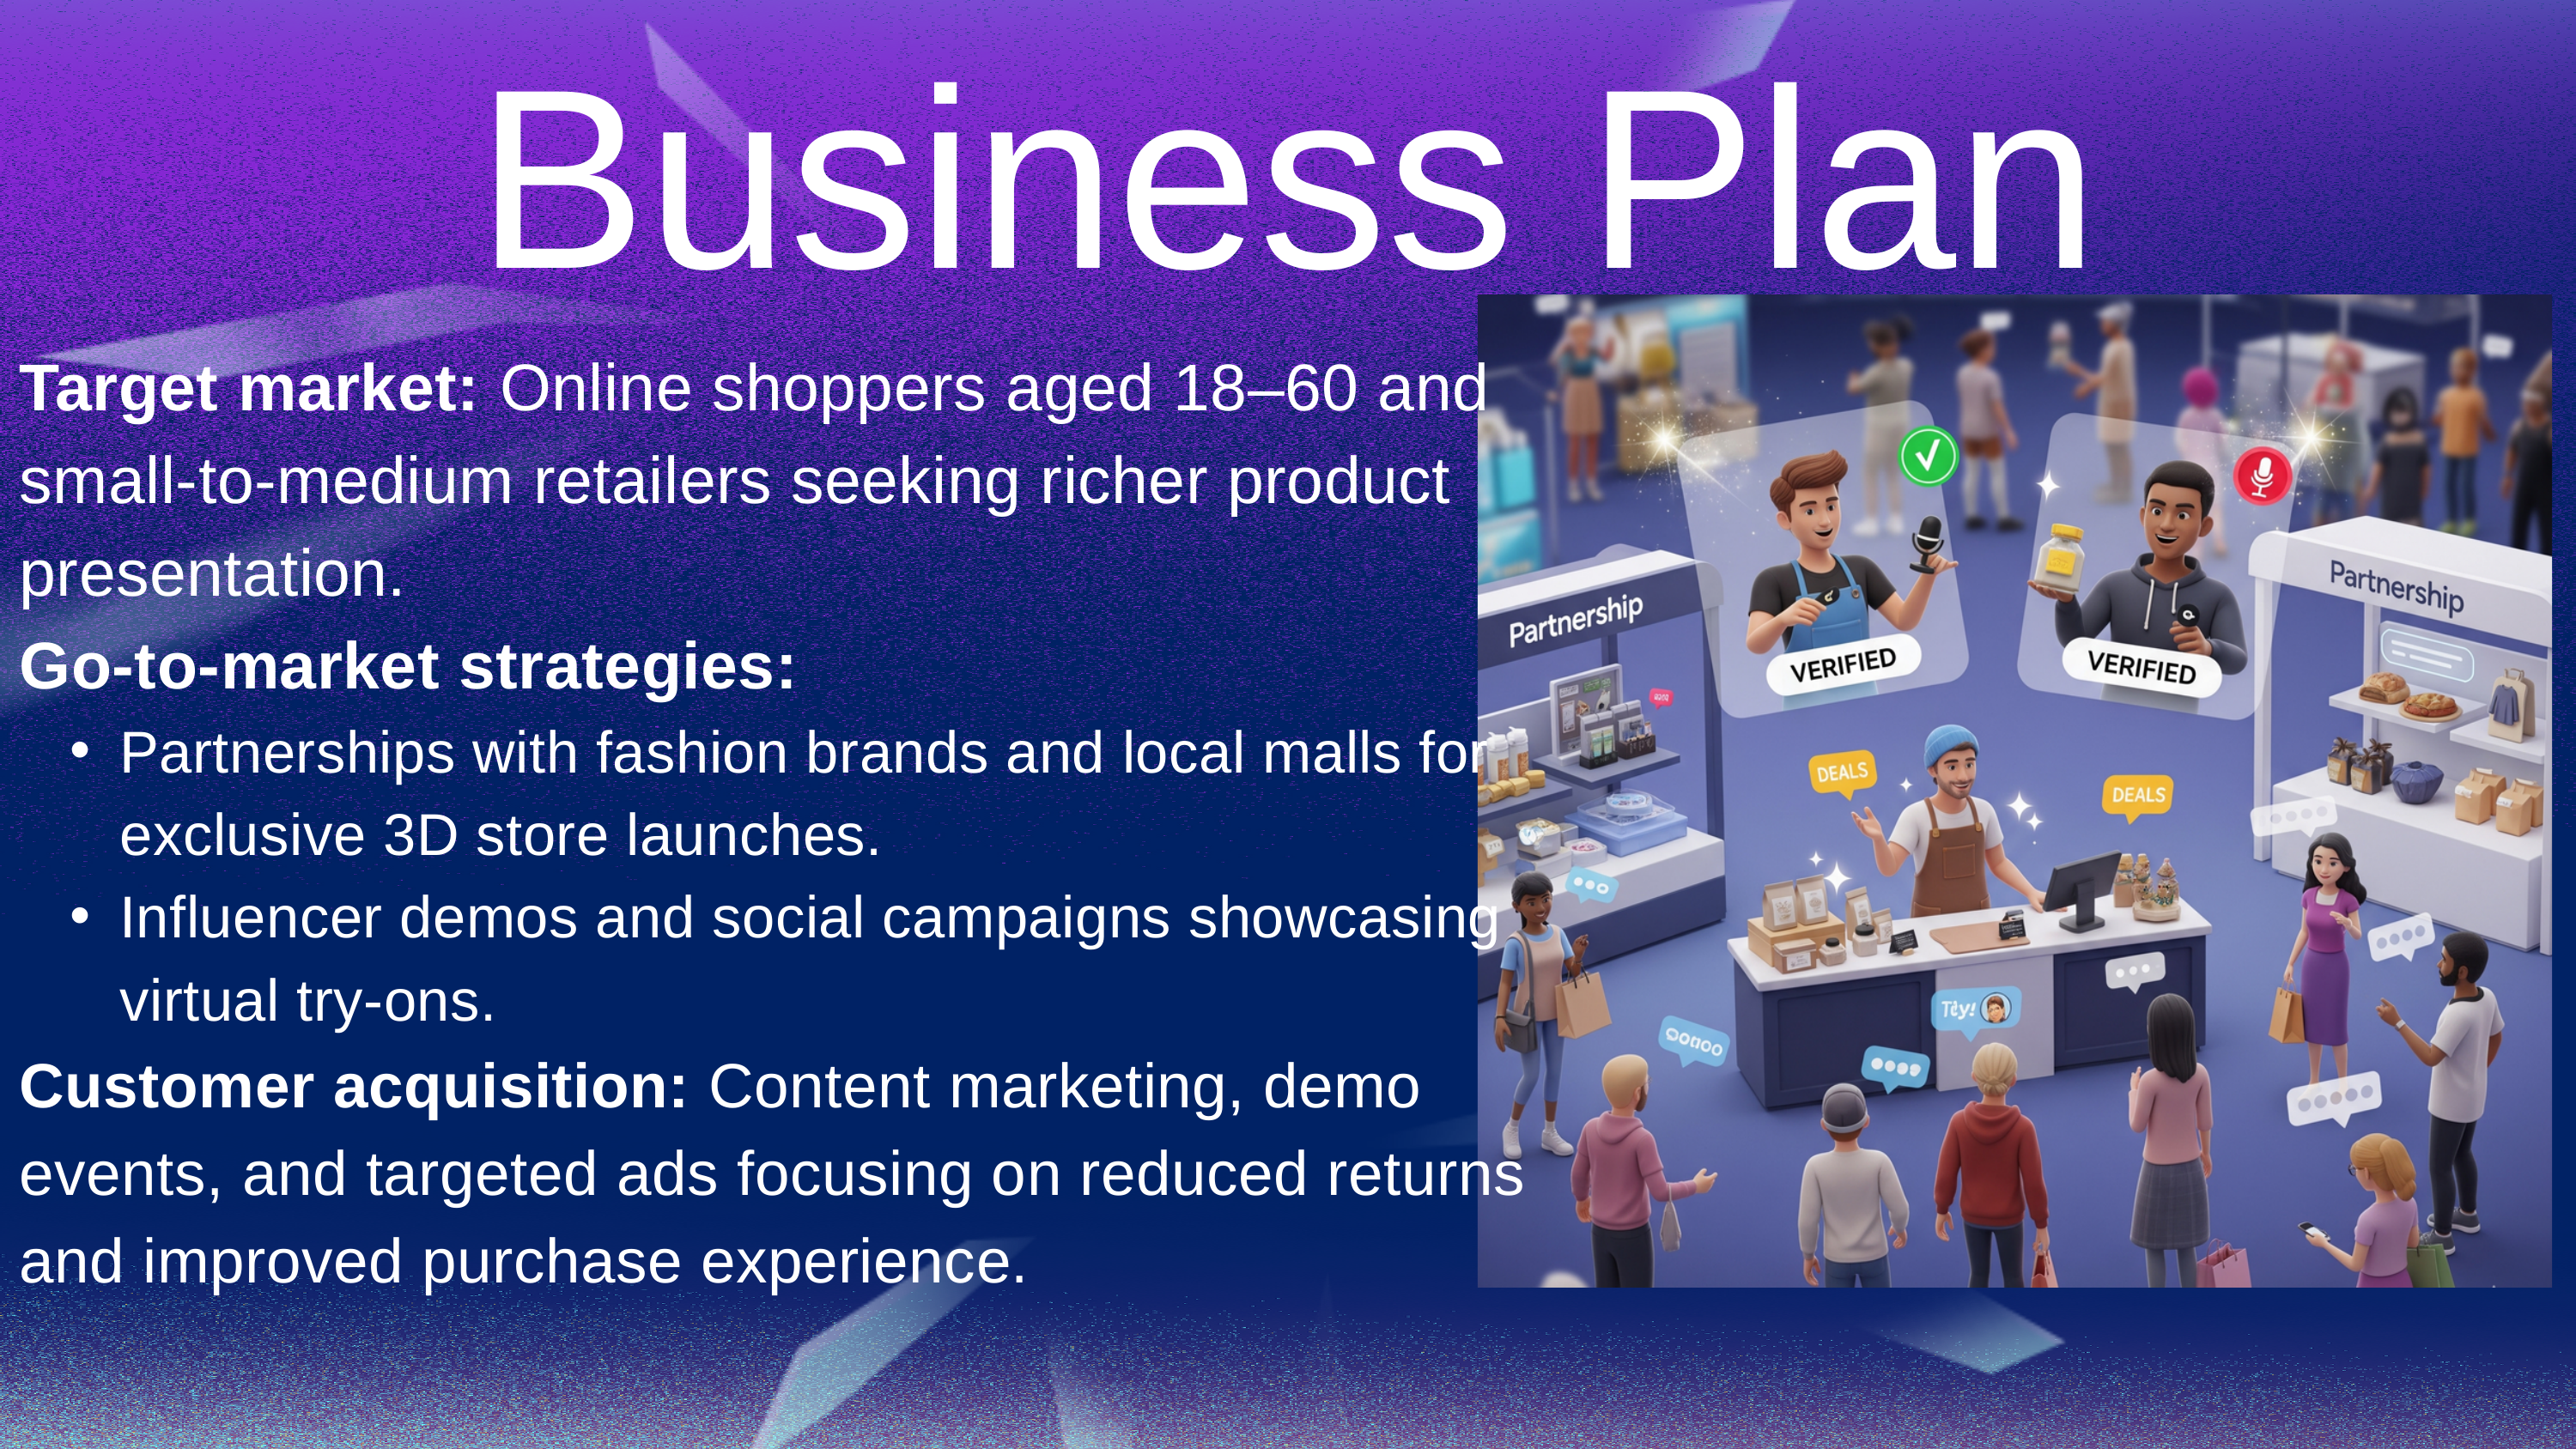

Business Plan

Target market: Online shoppers aged 18–60 and small-to-medium retailers seeking richer product presentation.
Go-to-market strategies:
Partnerships with fashion brands and local malls for exclusive 3D store launches.
Influencer demos and social campaigns showcasing virtual try-ons.
Customer acquisition: Content marketing, demo events, and targeted ads focusing on reduced returns and improved purchase experience.